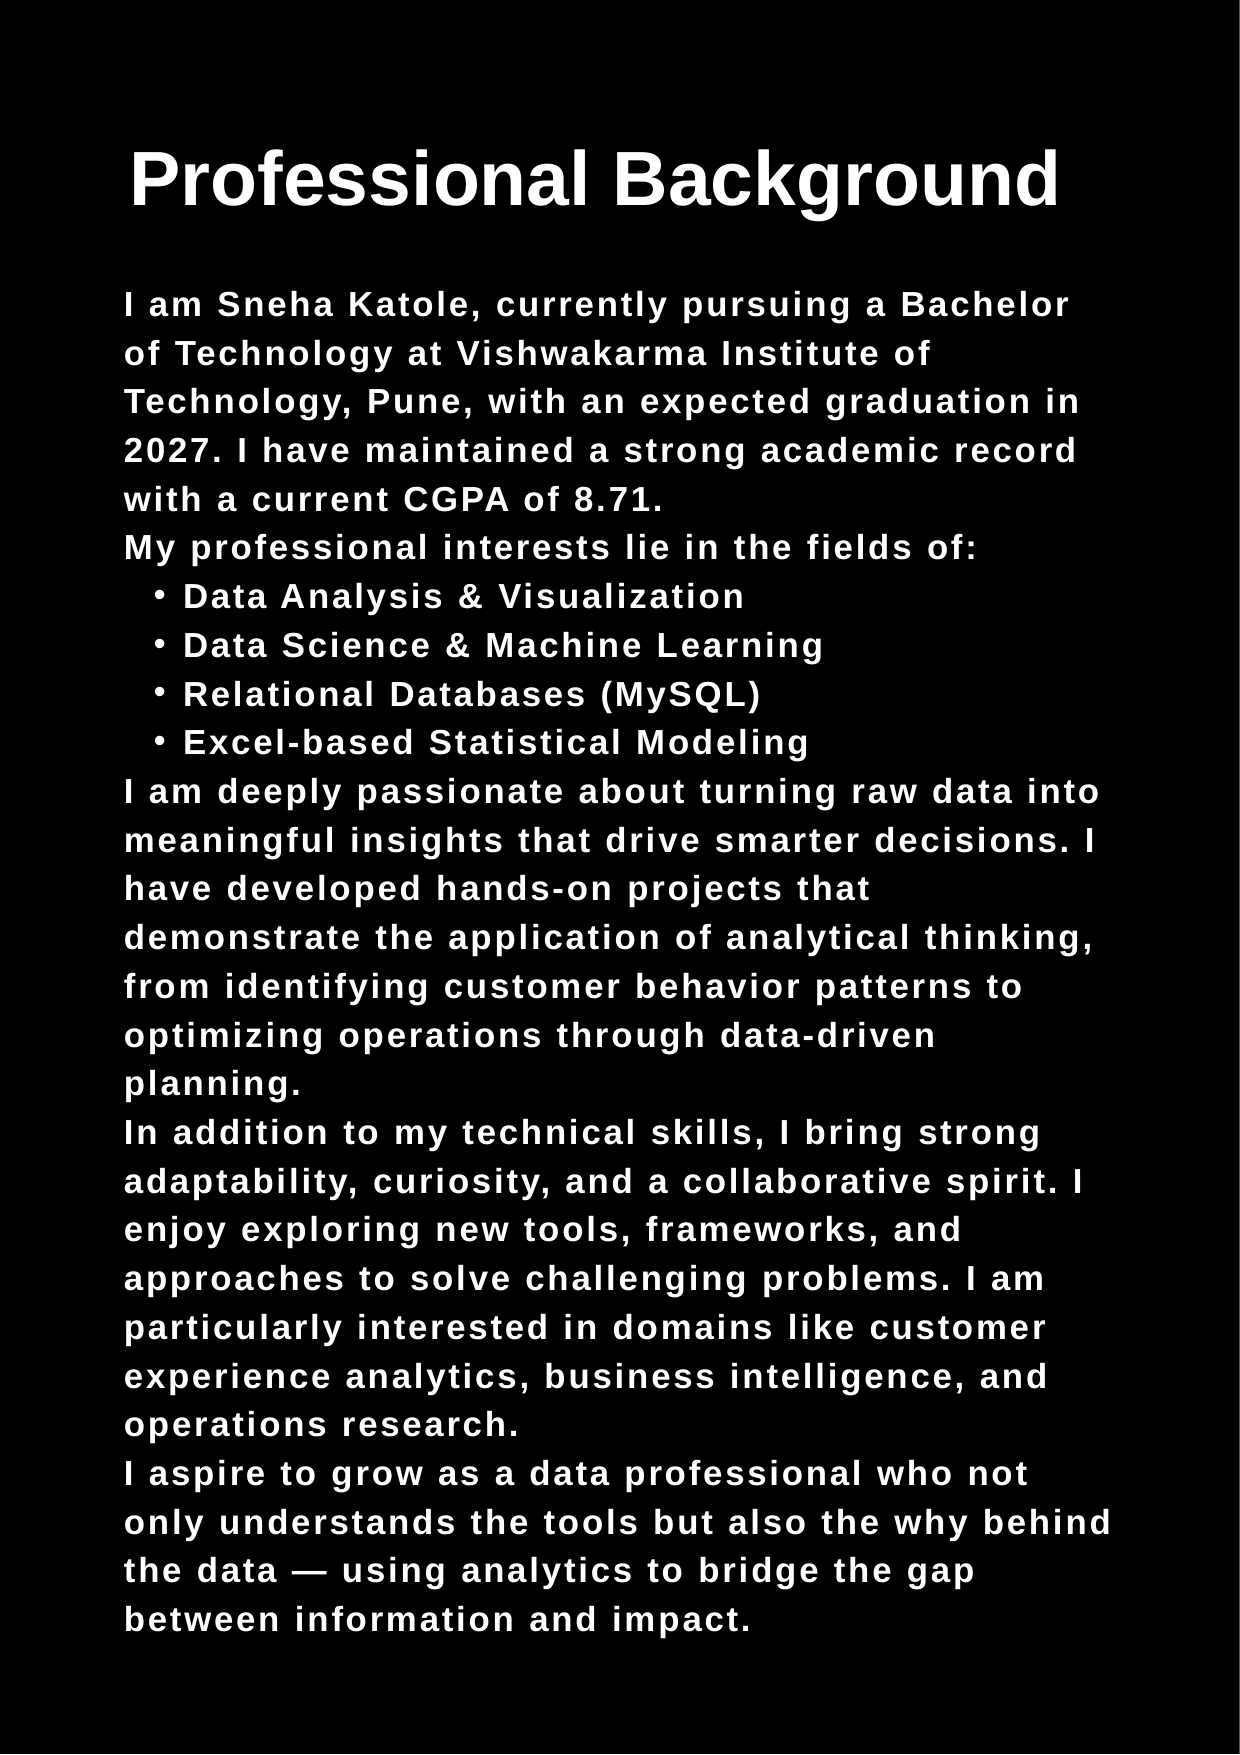

Professional Background
I am Sneha Katole, currently pursuing a Bachelor of Technology at Vishwakarma Institute of Technology, Pune, with an expected graduation in 2027. I have maintained a strong academic record with a current CGPA of 8.71.
My professional interests lie in the fields of:
Data Analysis & Visualization
Data Science & Machine Learning
Relational Databases (MySQL)
Excel-based Statistical Modeling
I am deeply passionate about turning raw data into meaningful insights that drive smarter decisions. I have developed hands-on projects that demonstrate the application of analytical thinking, from identifying customer behavior patterns to optimizing operations through data-driven planning.
In addition to my technical skills, I bring strong adaptability, curiosity, and a collaborative spirit. I enjoy exploring new tools, frameworks, and approaches to solve challenging problems. I am particularly interested in domains like customer experience analytics, business intelligence, and operations research.
I aspire to grow as a data professional who not only understands the tools but also the why behind the data — using analytics to bridge the gap between information and impact.